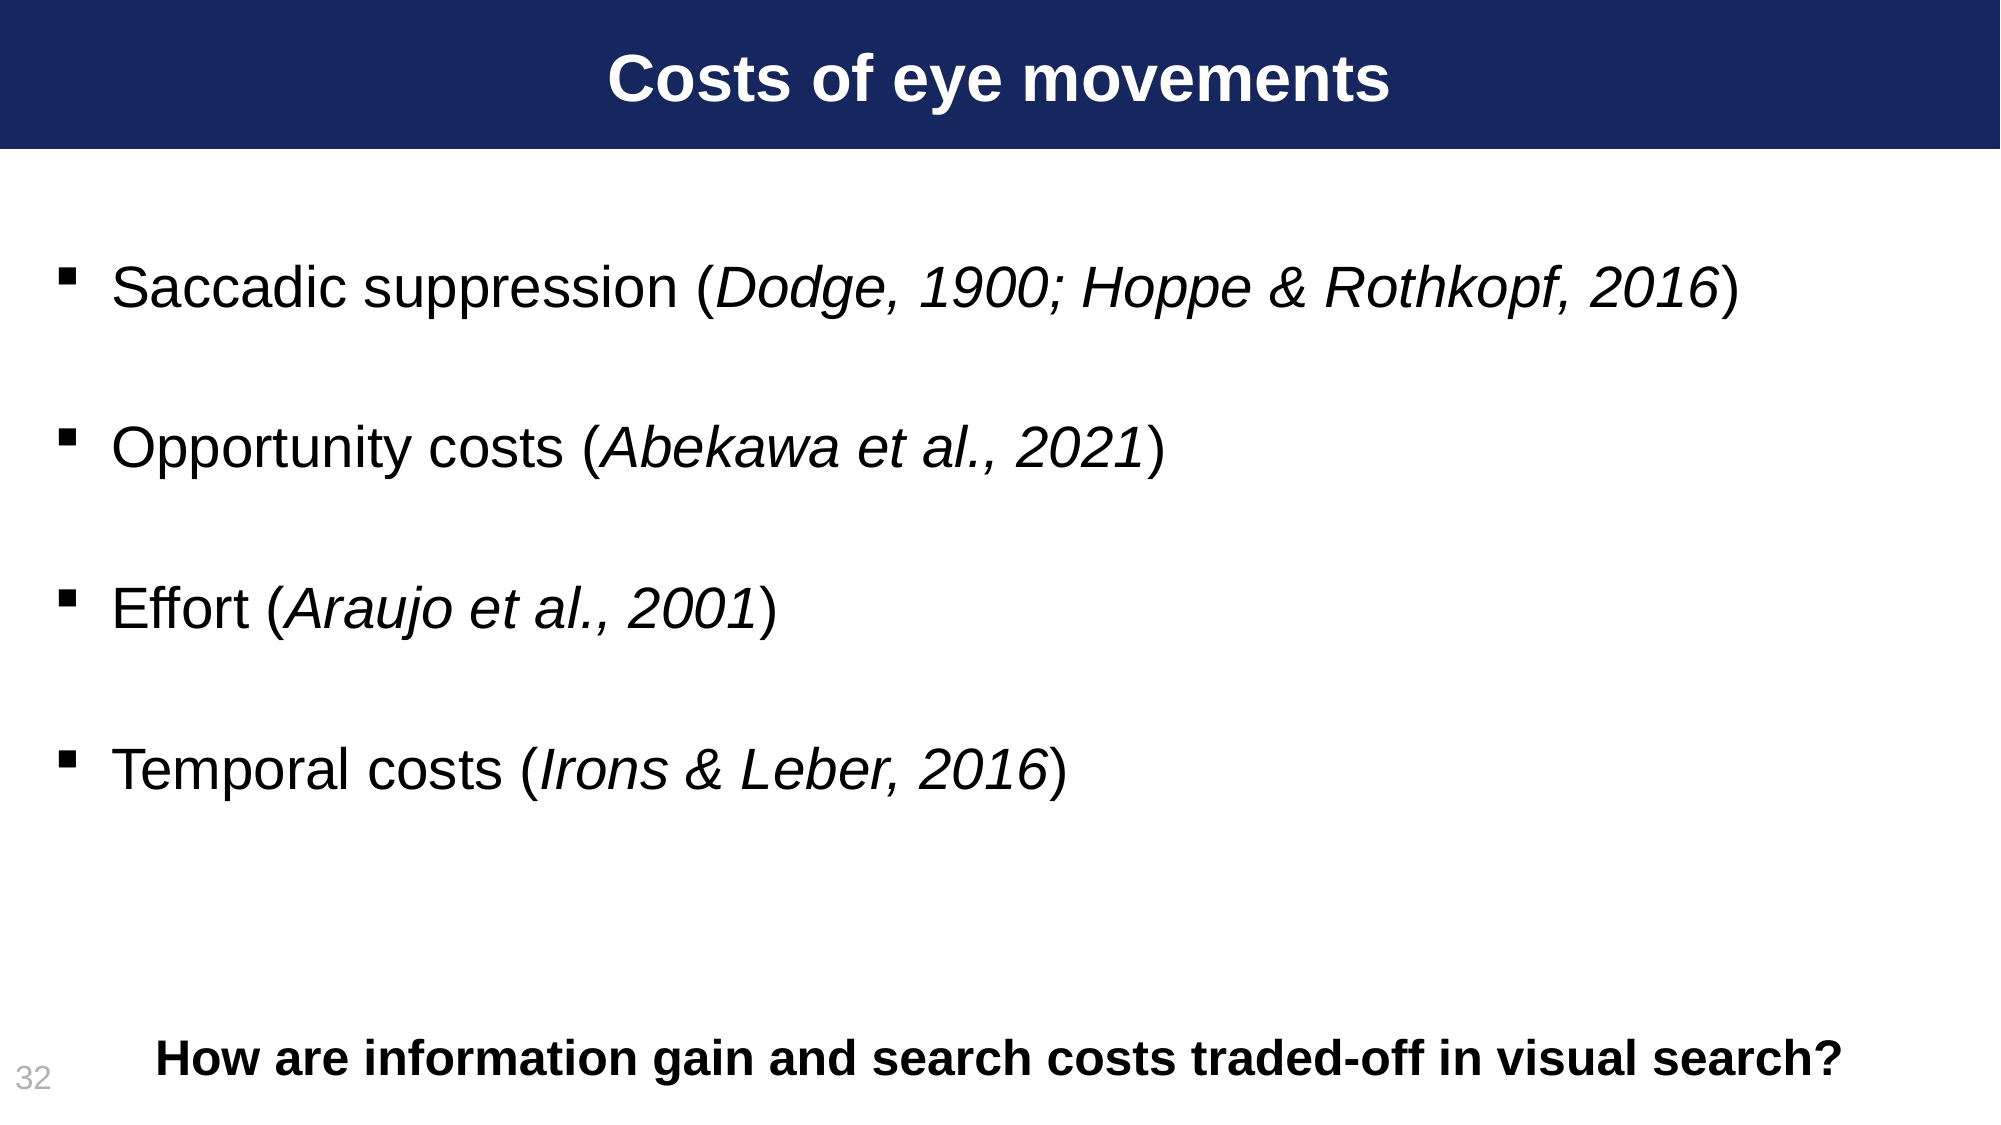

# Costs of eye movements

Saccadic suppression (Dodge, 1900; Hoppe & Rothkopf, 2016)

Opportunity costs (Abekawa et al., 2021)

Effort (Araujo et al., 2001)

Temporal costs (Irons & Leber, 2016)

How are information gain and search costs traded-off in visual search?
32